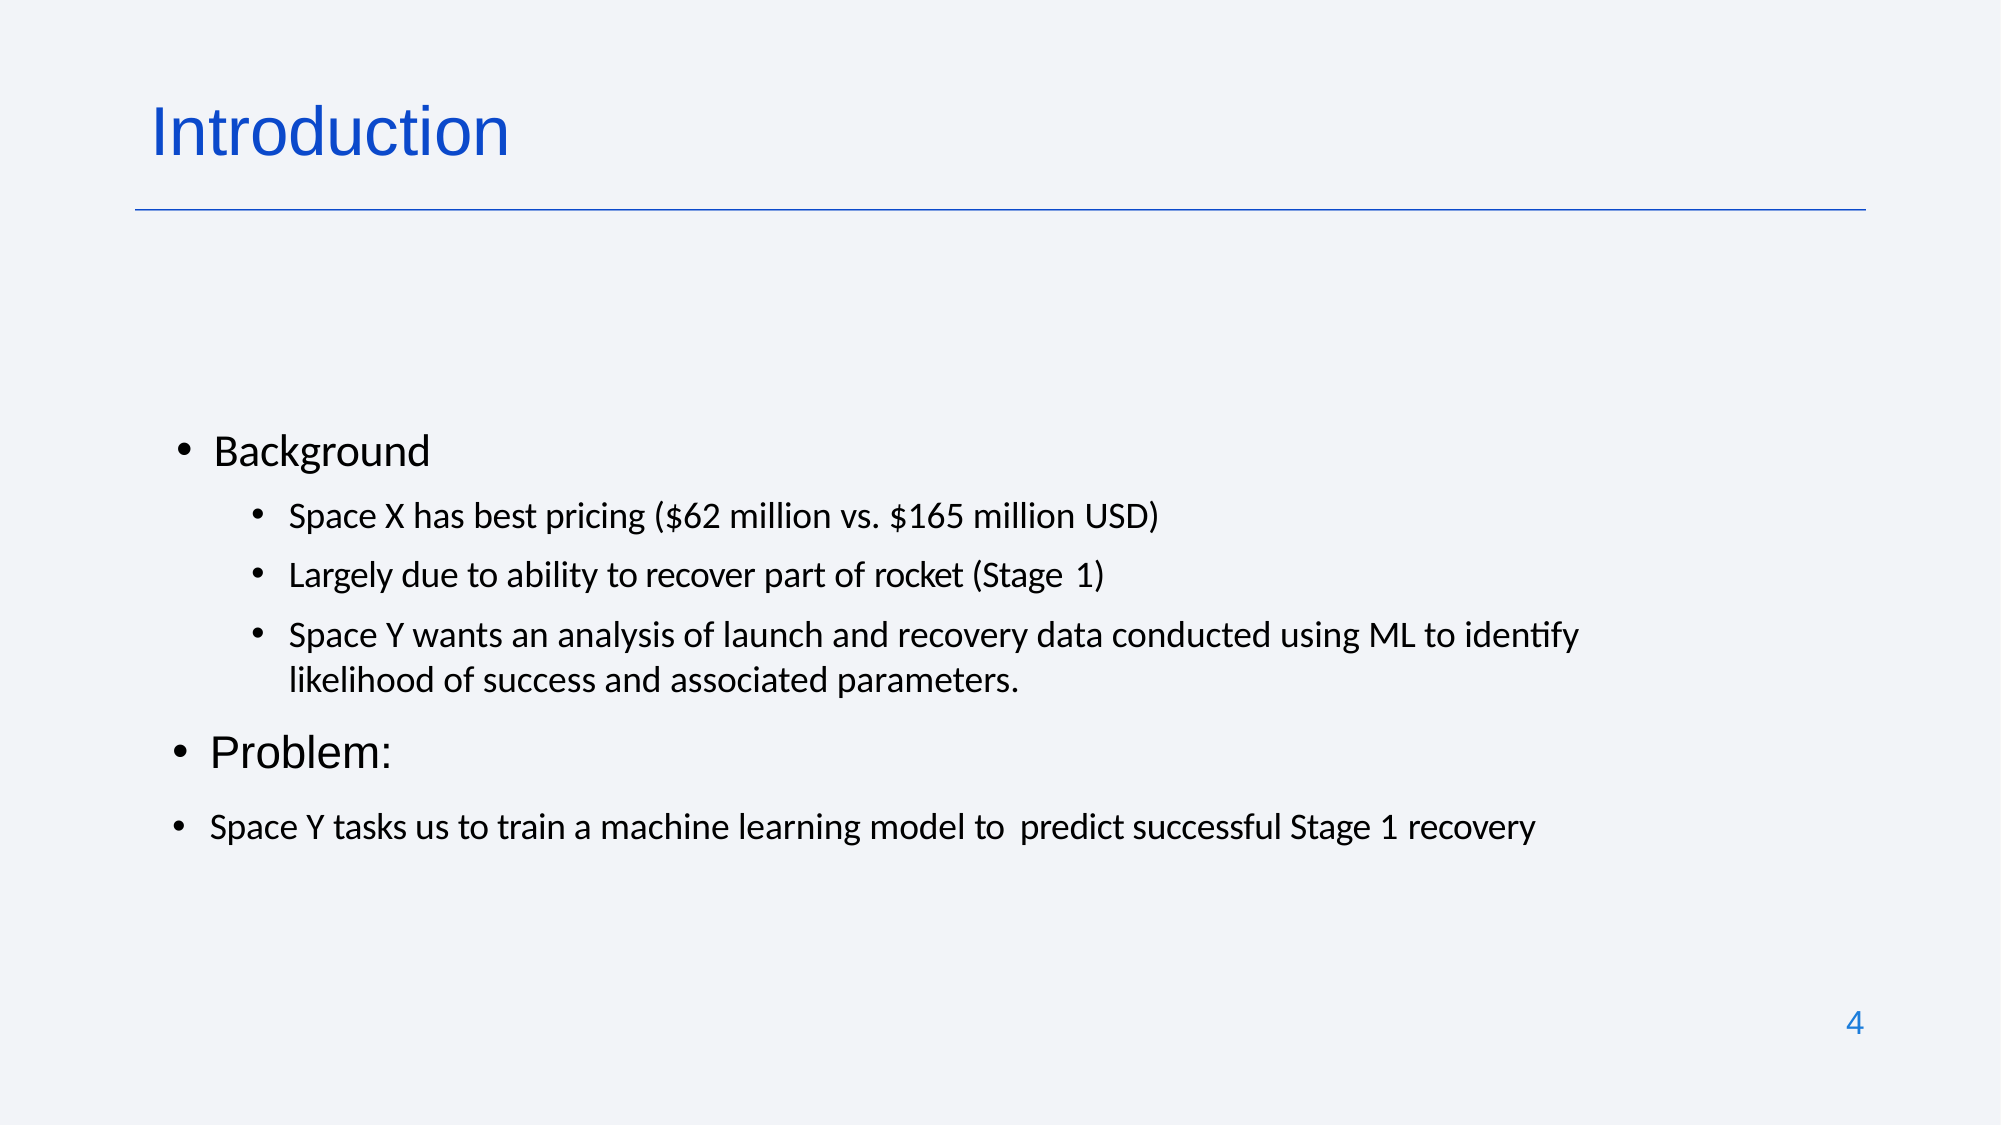

Introduction
Background
Space X has best pricing ($62 million vs. $165 million USD)
Largely due to ability to recover part of rocket (Stage 1)
Space Y wants an analysis of launch and recovery data conducted using ML to identify likelihood of success and associated parameters.
Problem:
Space Y tasks us to train a machine learning model to  predict successful Stage 1 recovery
4